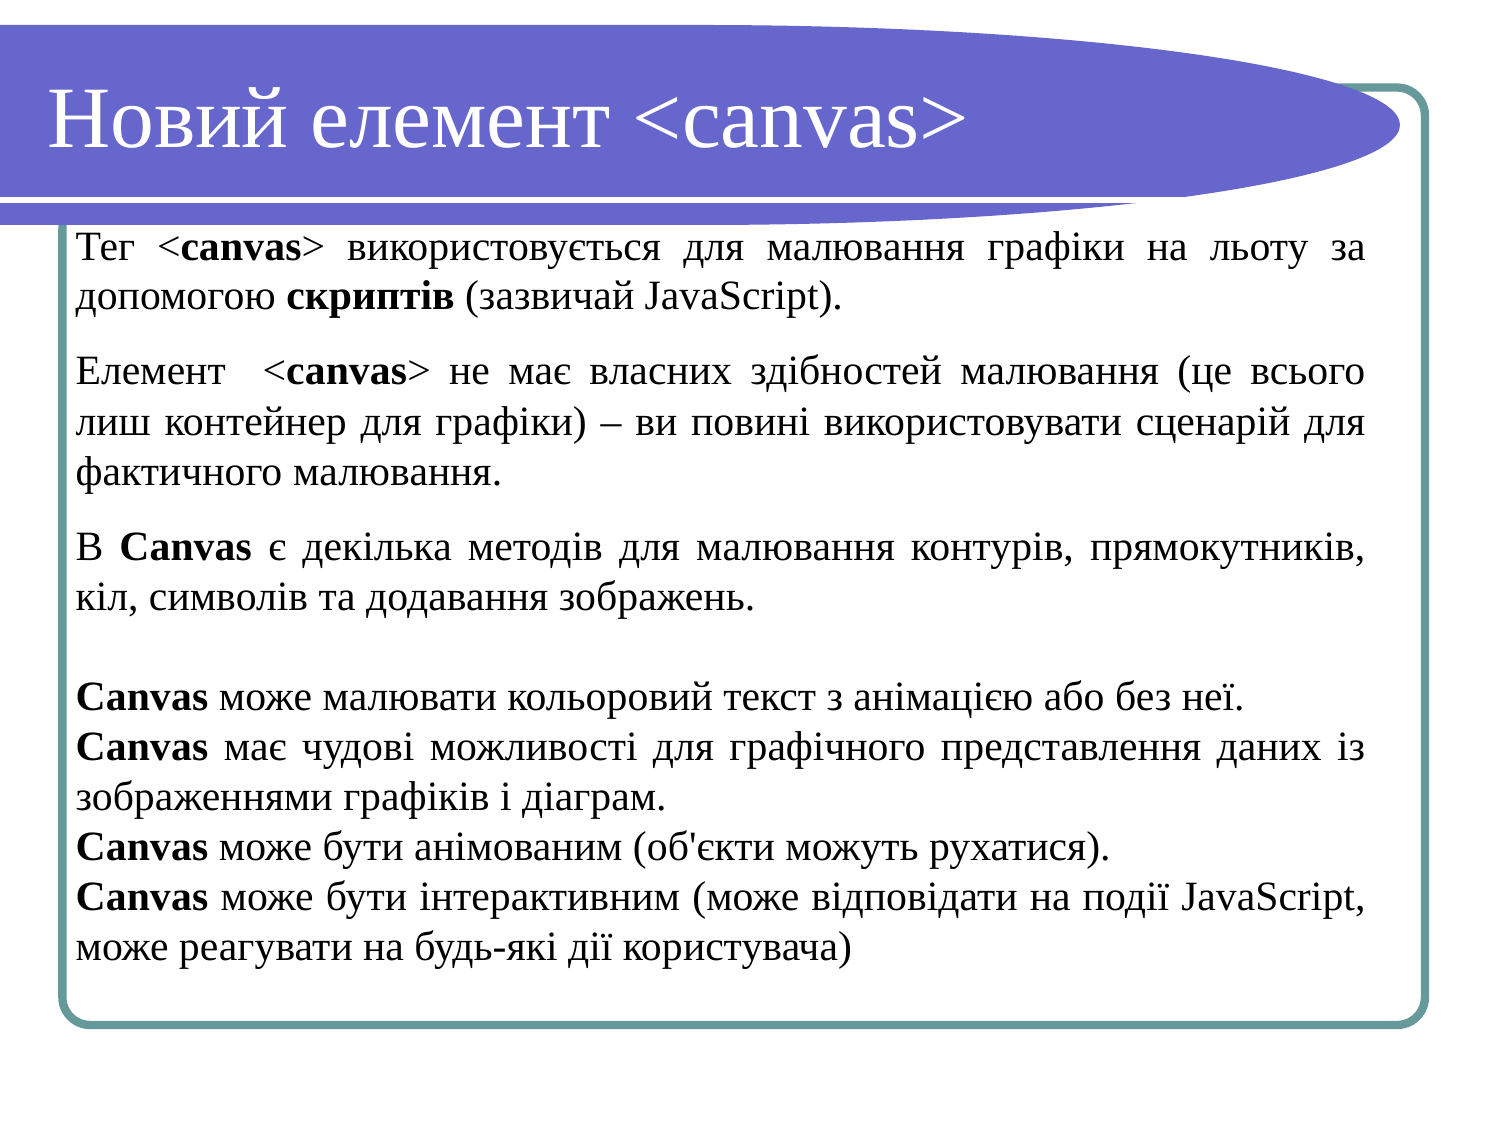

# Новий елемент <canvas>
Тег <canvas> використовується для малювання графіки на льоту за допомогою скриптів (зазвичай JavaScript).

Елемент  <canvas> не має власних здібностей малювання (це всього лиш контейнер для графіки) – ви повині використовувати сценарій для фактичного малювання.

В Canvas є декілька методів для малювання контурів, прямокутників, кіл, символів та додавання зображень.

Canvas може малювати кольоровий текст з анімацією або без неї.
Canvas має чудові можливості для графічного представлення даних із зображеннями графіків і діаграм.
Canvas може бути анімованим (об'єкти можуть рухатися).
Canvas може бути інтерактивним (може відповідати на події JavaScript, може реагувати на будь-які дії користувача)